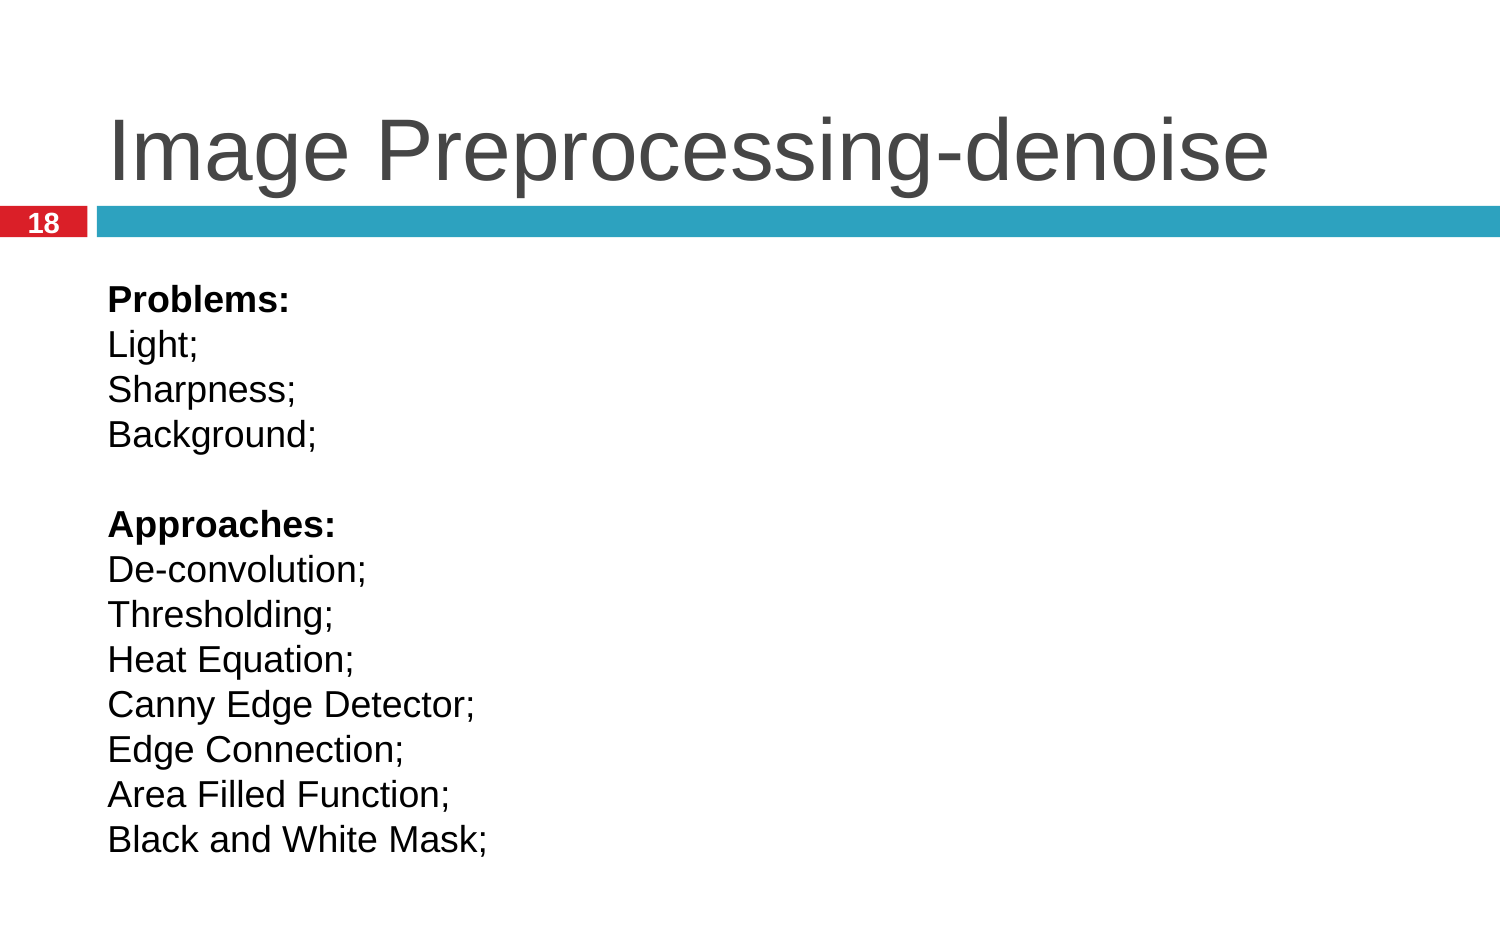

# Image Preprocessing-denoise
18
Problems:
Light;
Sharpness;
Background;

Approaches:
De-convolution;
Thresholding;
Heat Equation;
Canny Edge Detector;
Edge Connection;
Area Filled Function;
Black and White Mask;